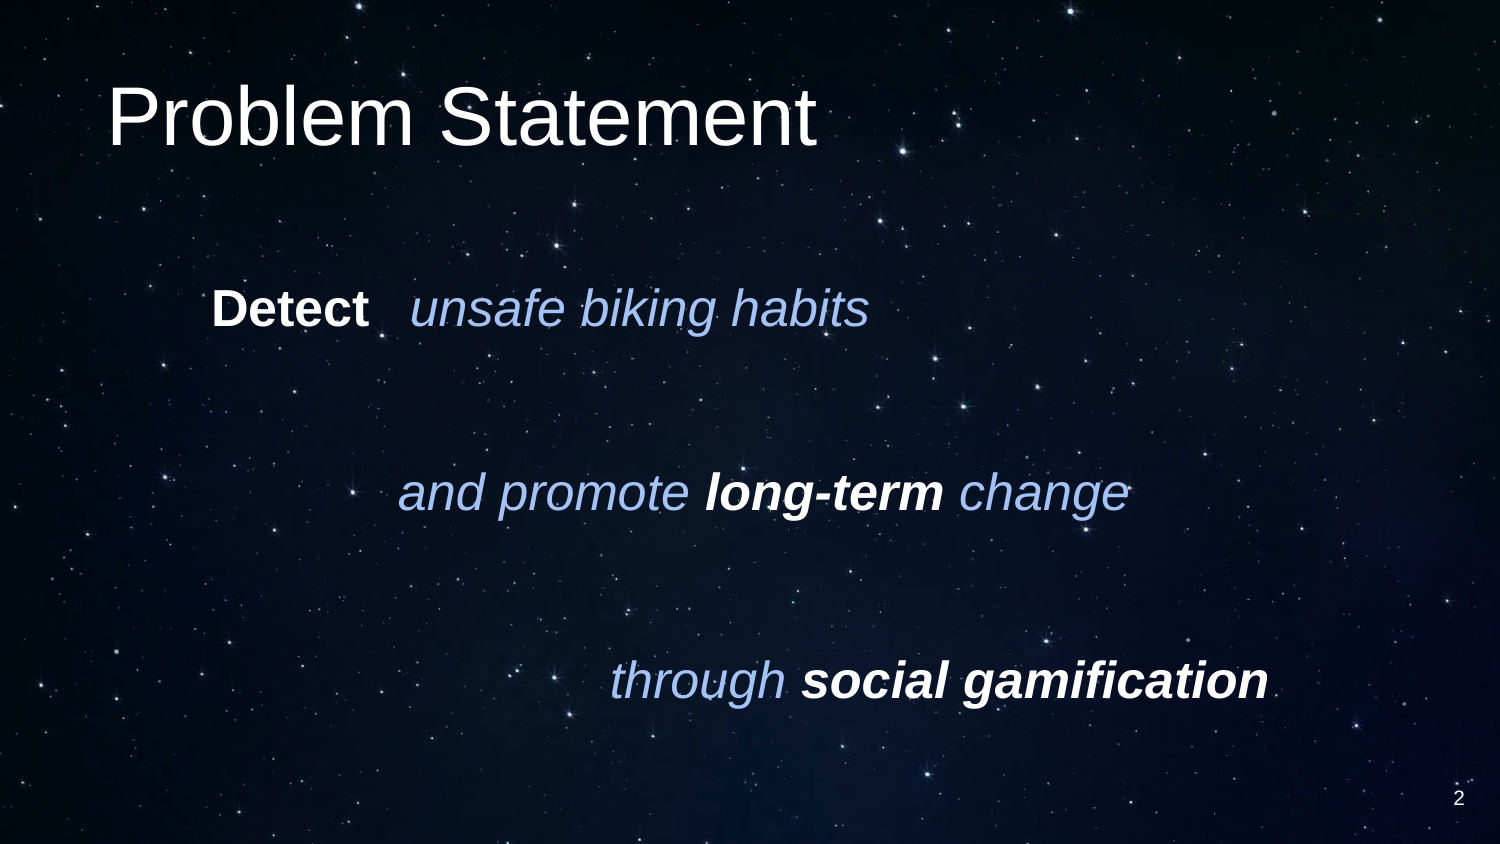

Problem Statement

Detect
unsafe biking habits
and promote long-term change
through social gamification
2